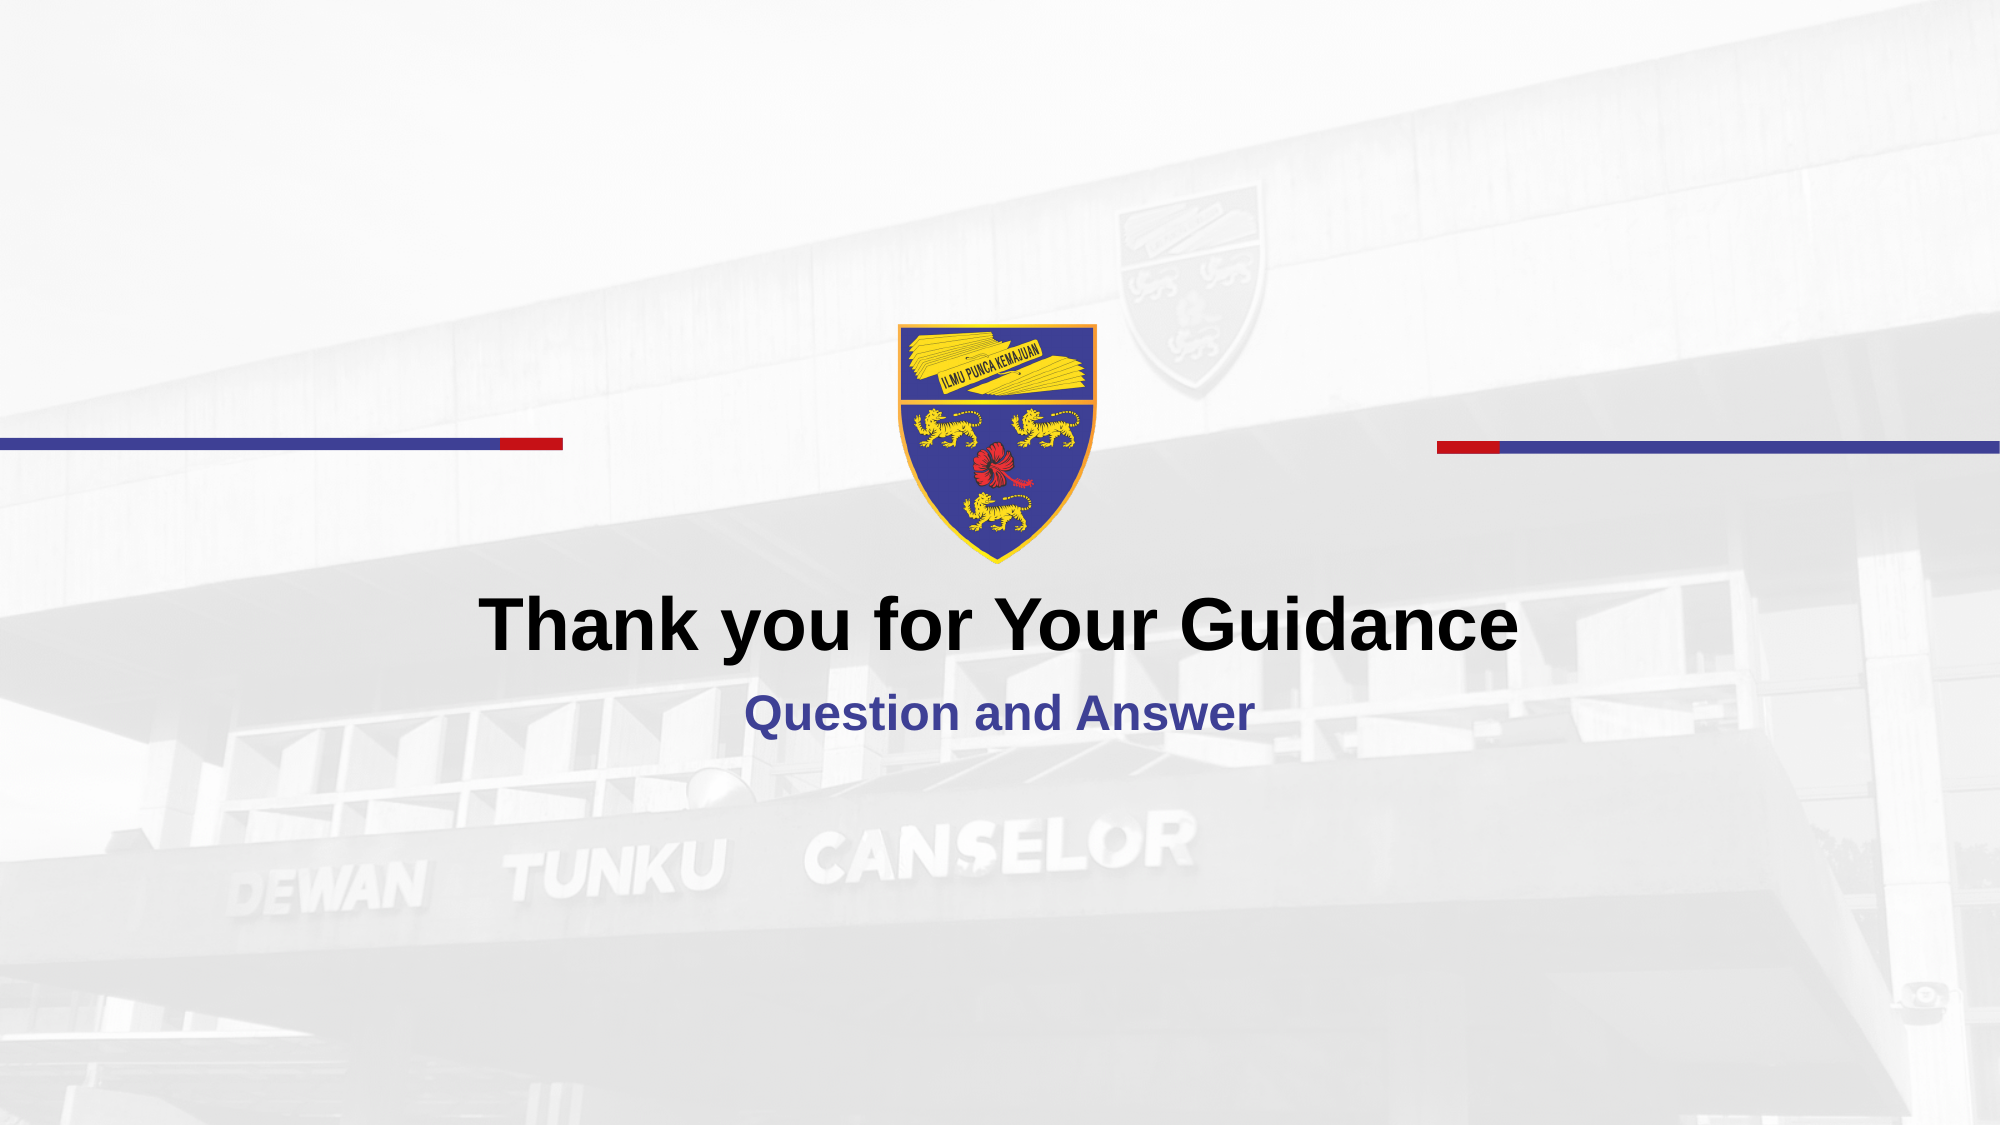

# Thank you for Your Guidance
Question and Answer